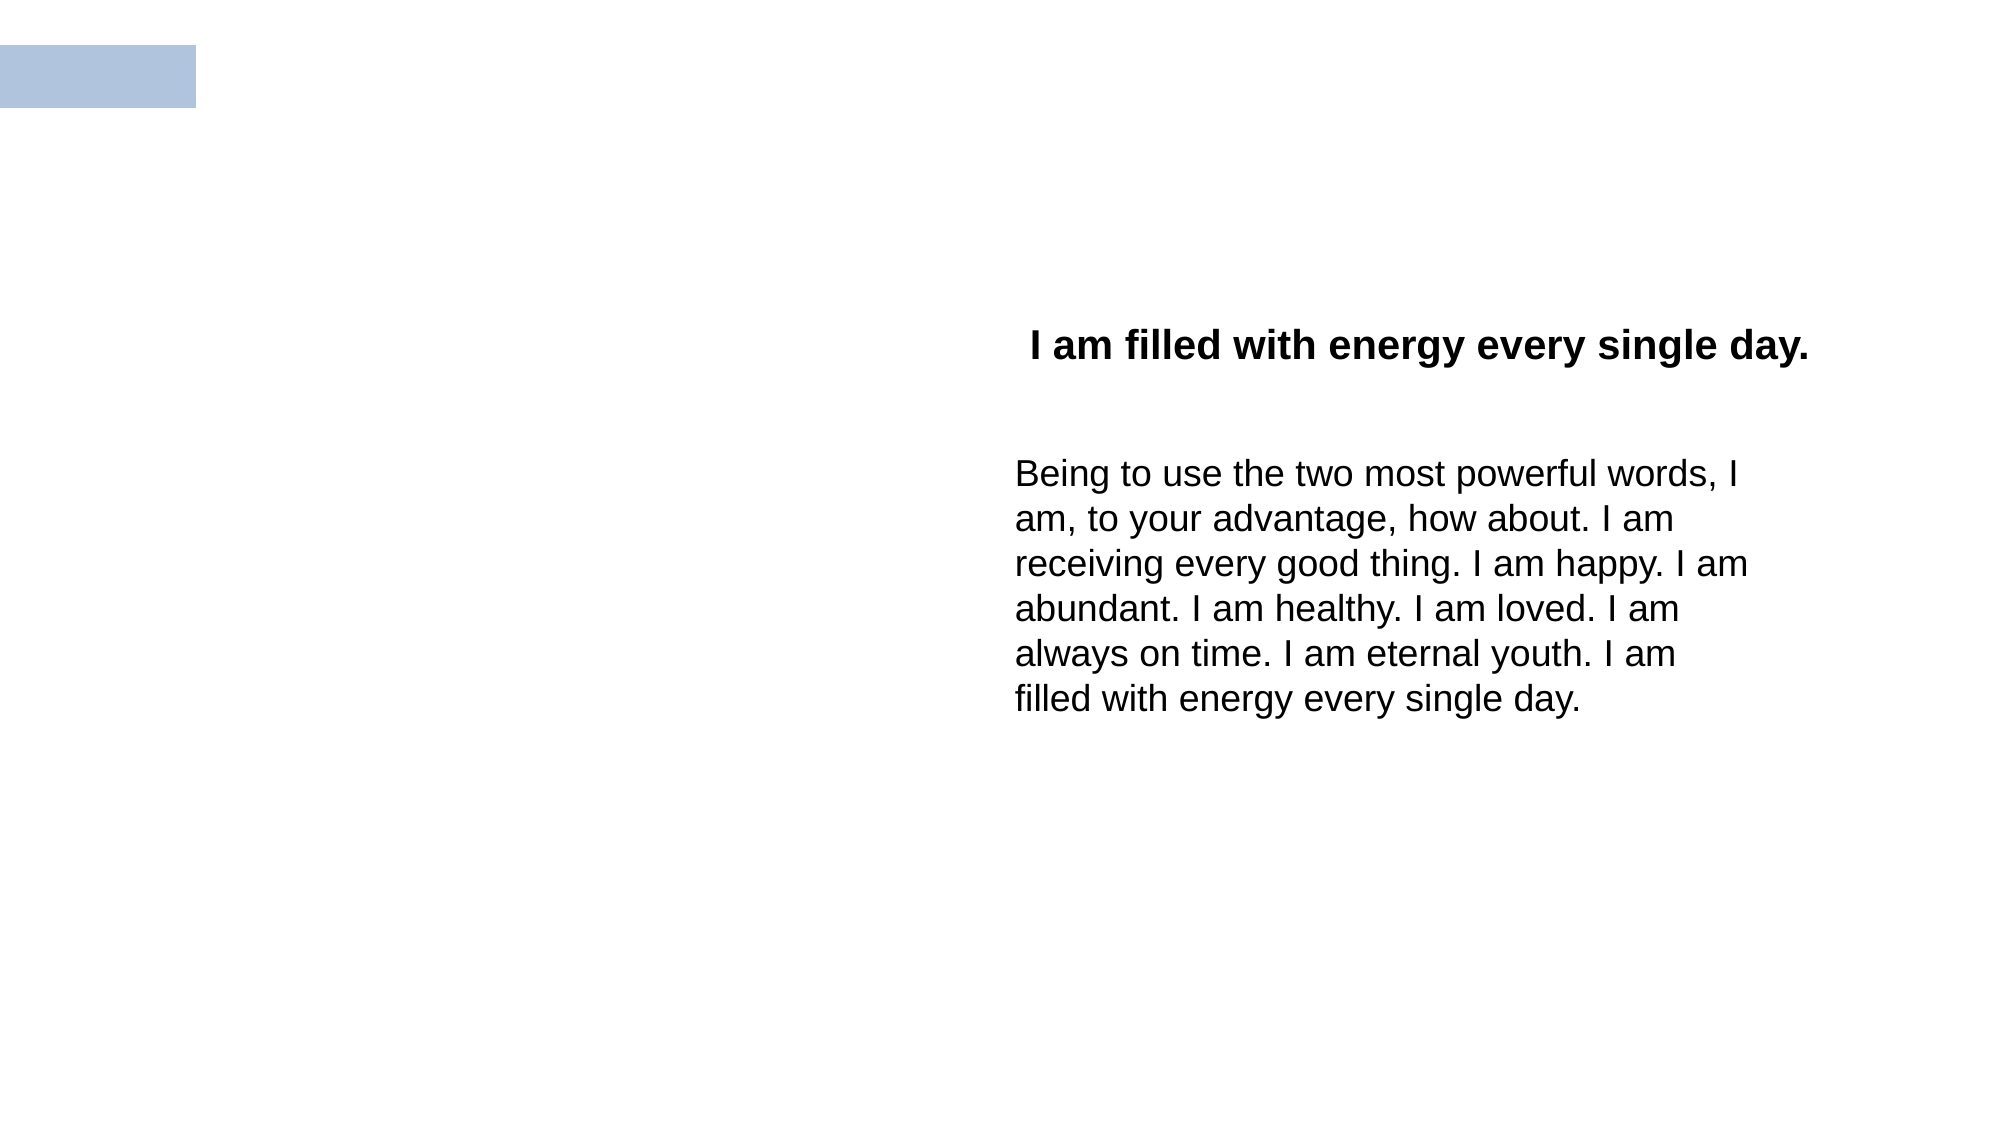

I am filled with energy every single day.
Being to use the two most powerful words, I am, to your advantage, how about. I am receiving every good thing. I am happy. I am abundant. I am healthy. I am loved. I am always on time. I am eternal youth. I am filled with energy every single day.